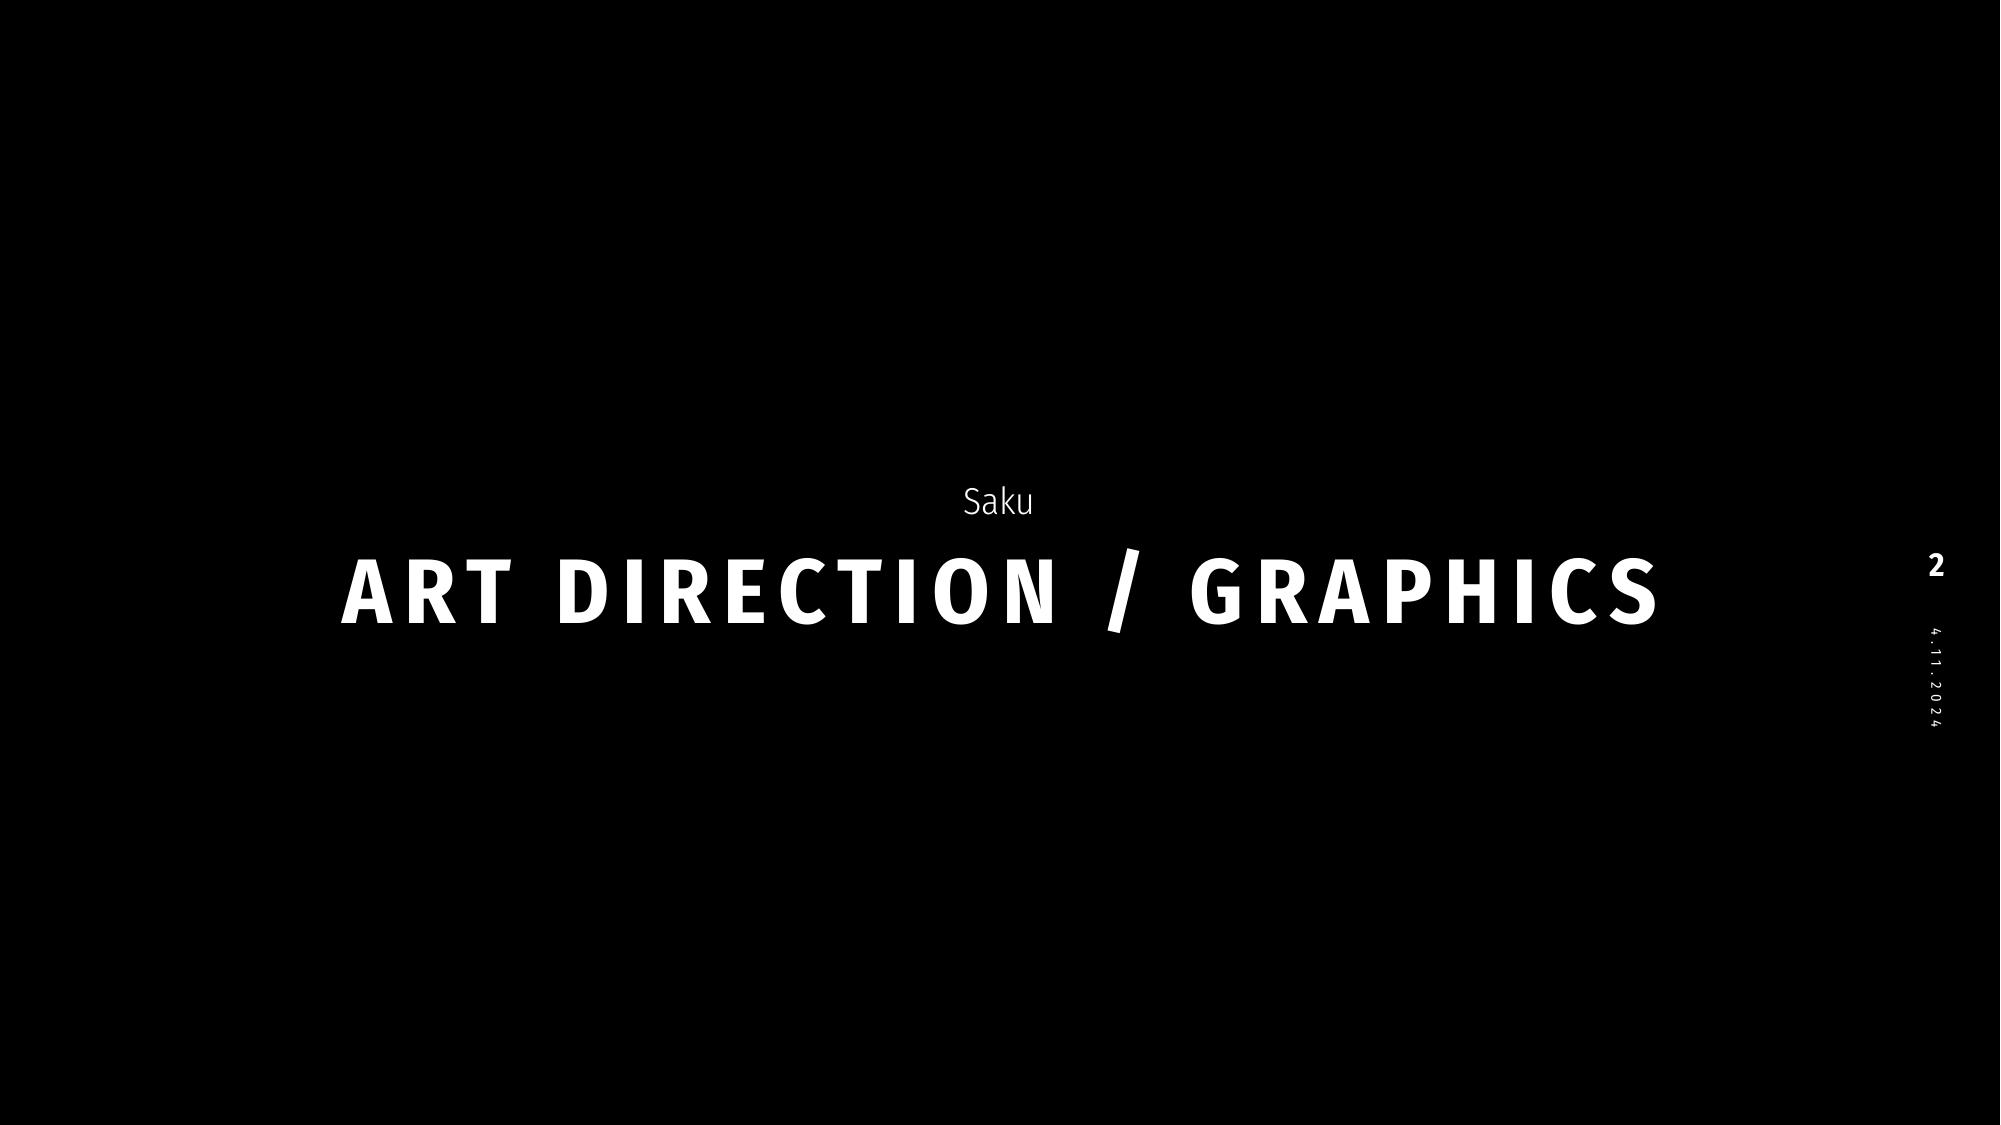

Saku
# Art direction / Graphics
2
4.11.2024